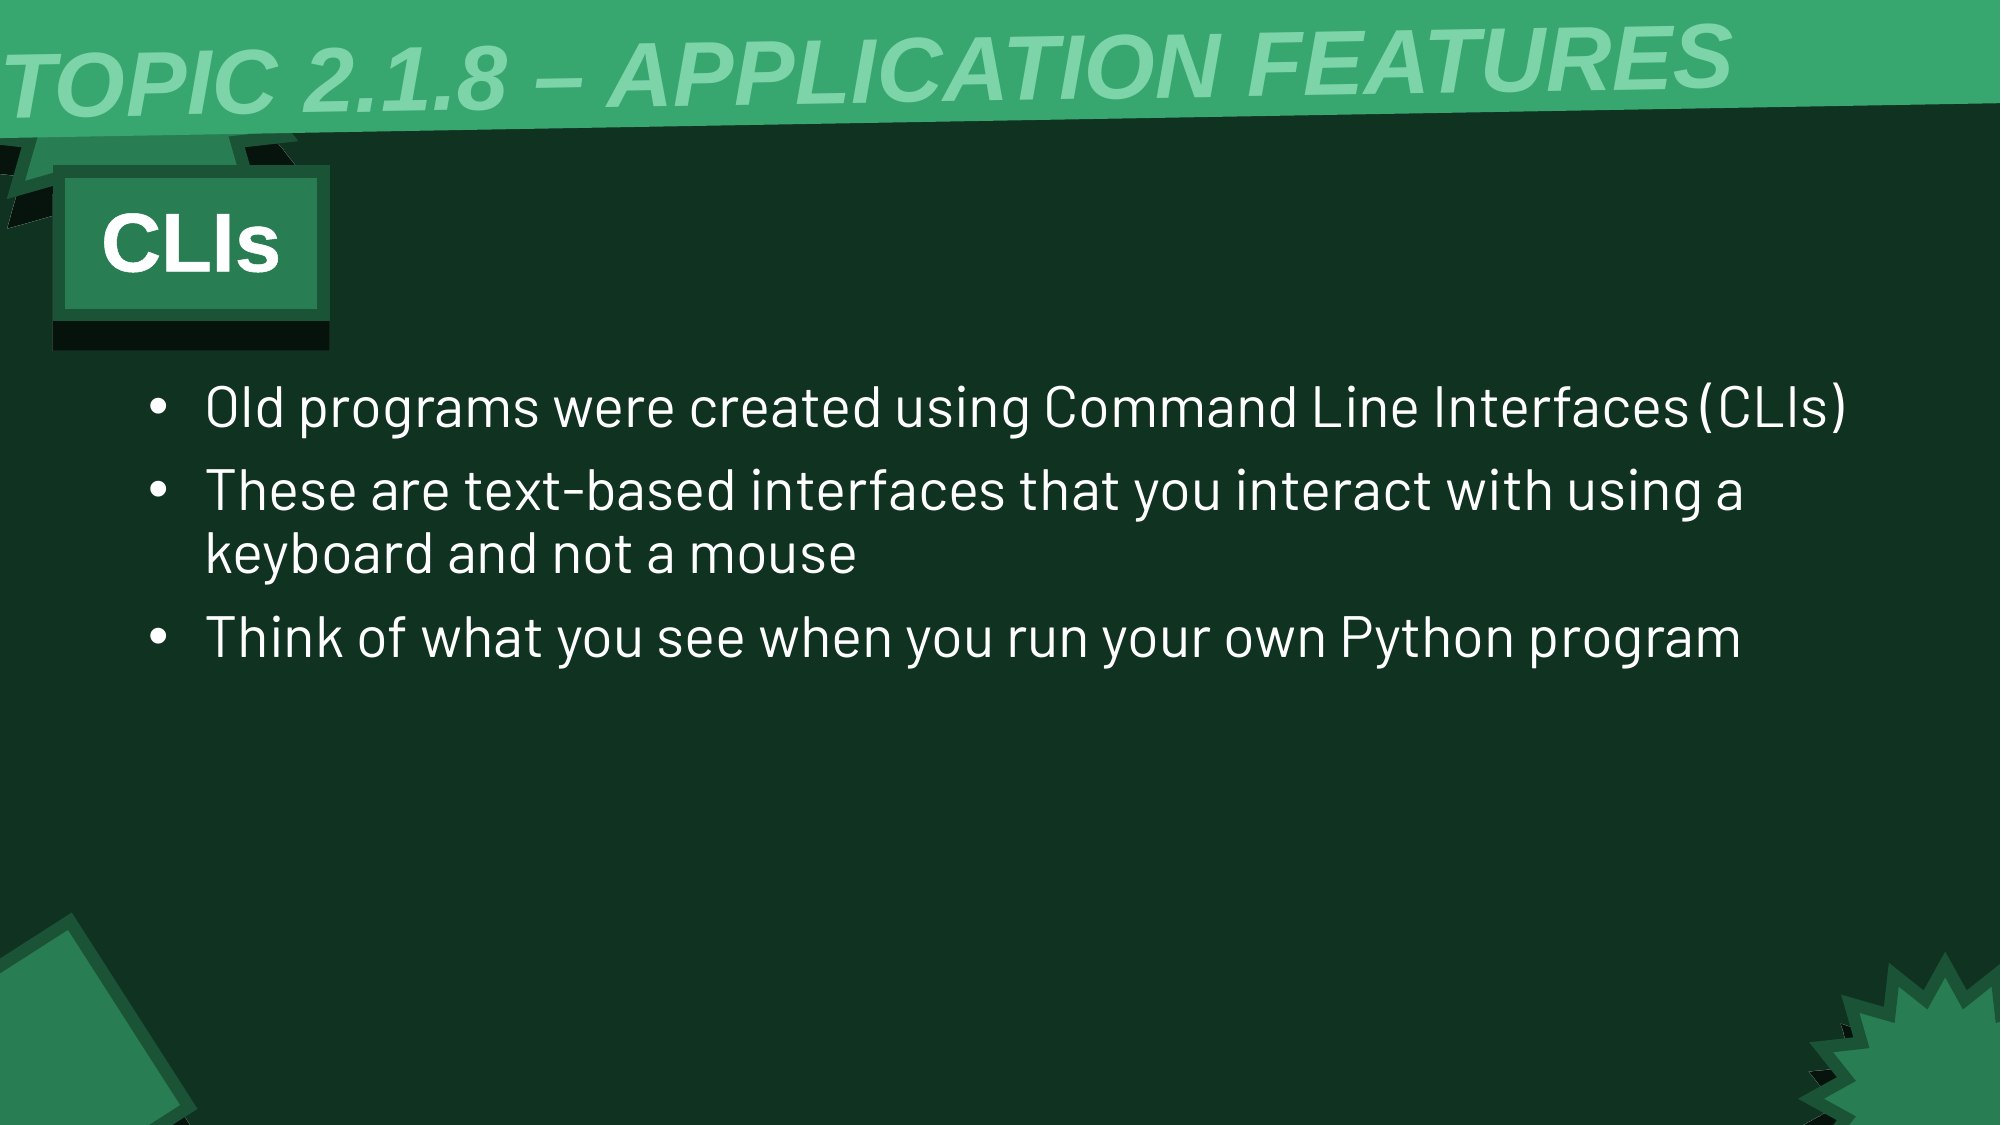

TOPIC 2.1.8 – APPLICATION FEATURES

CLIs
Old programs were created using Command Line Interfaces (CLIs)
These are text-based interfaces that you interact with using a keyboard and not a mouse
Think of what you see when you run your own Python program